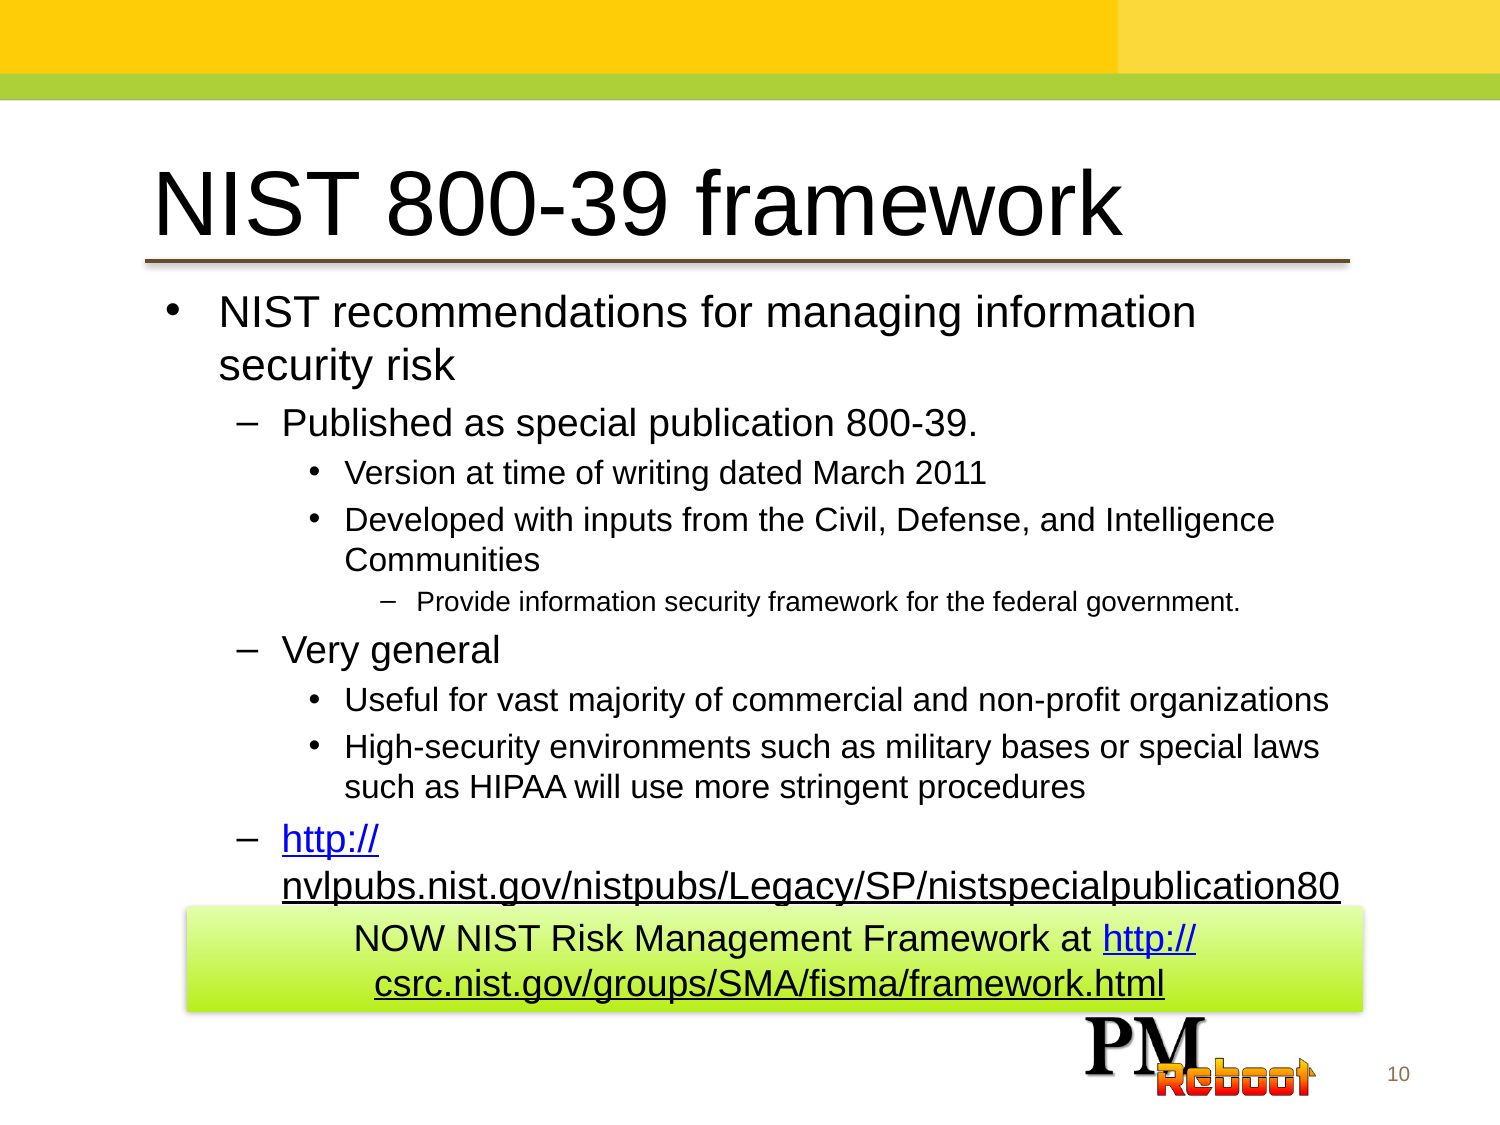

NIST 800-39 framework
NIST recommendations for managing information security risk
Published as special publication 800-39.
Version at time of writing dated March 2011
Developed with inputs from the Civil, Defense, and Intelligence Communities
Provide information security framework for the federal government.
Very general
Useful for vast majority of commercial and non-profit organizations
High-security environments such as military bases or special laws such as HIPAA will use more stringent procedures
http://nvlpubs.nist.gov/nistpubs/Legacy/SP/nistspecialpublication800-39.pdf
NOW NIST Risk Management Framework at http://csrc.nist.gov/groups/SMA/fisma/framework.html
10